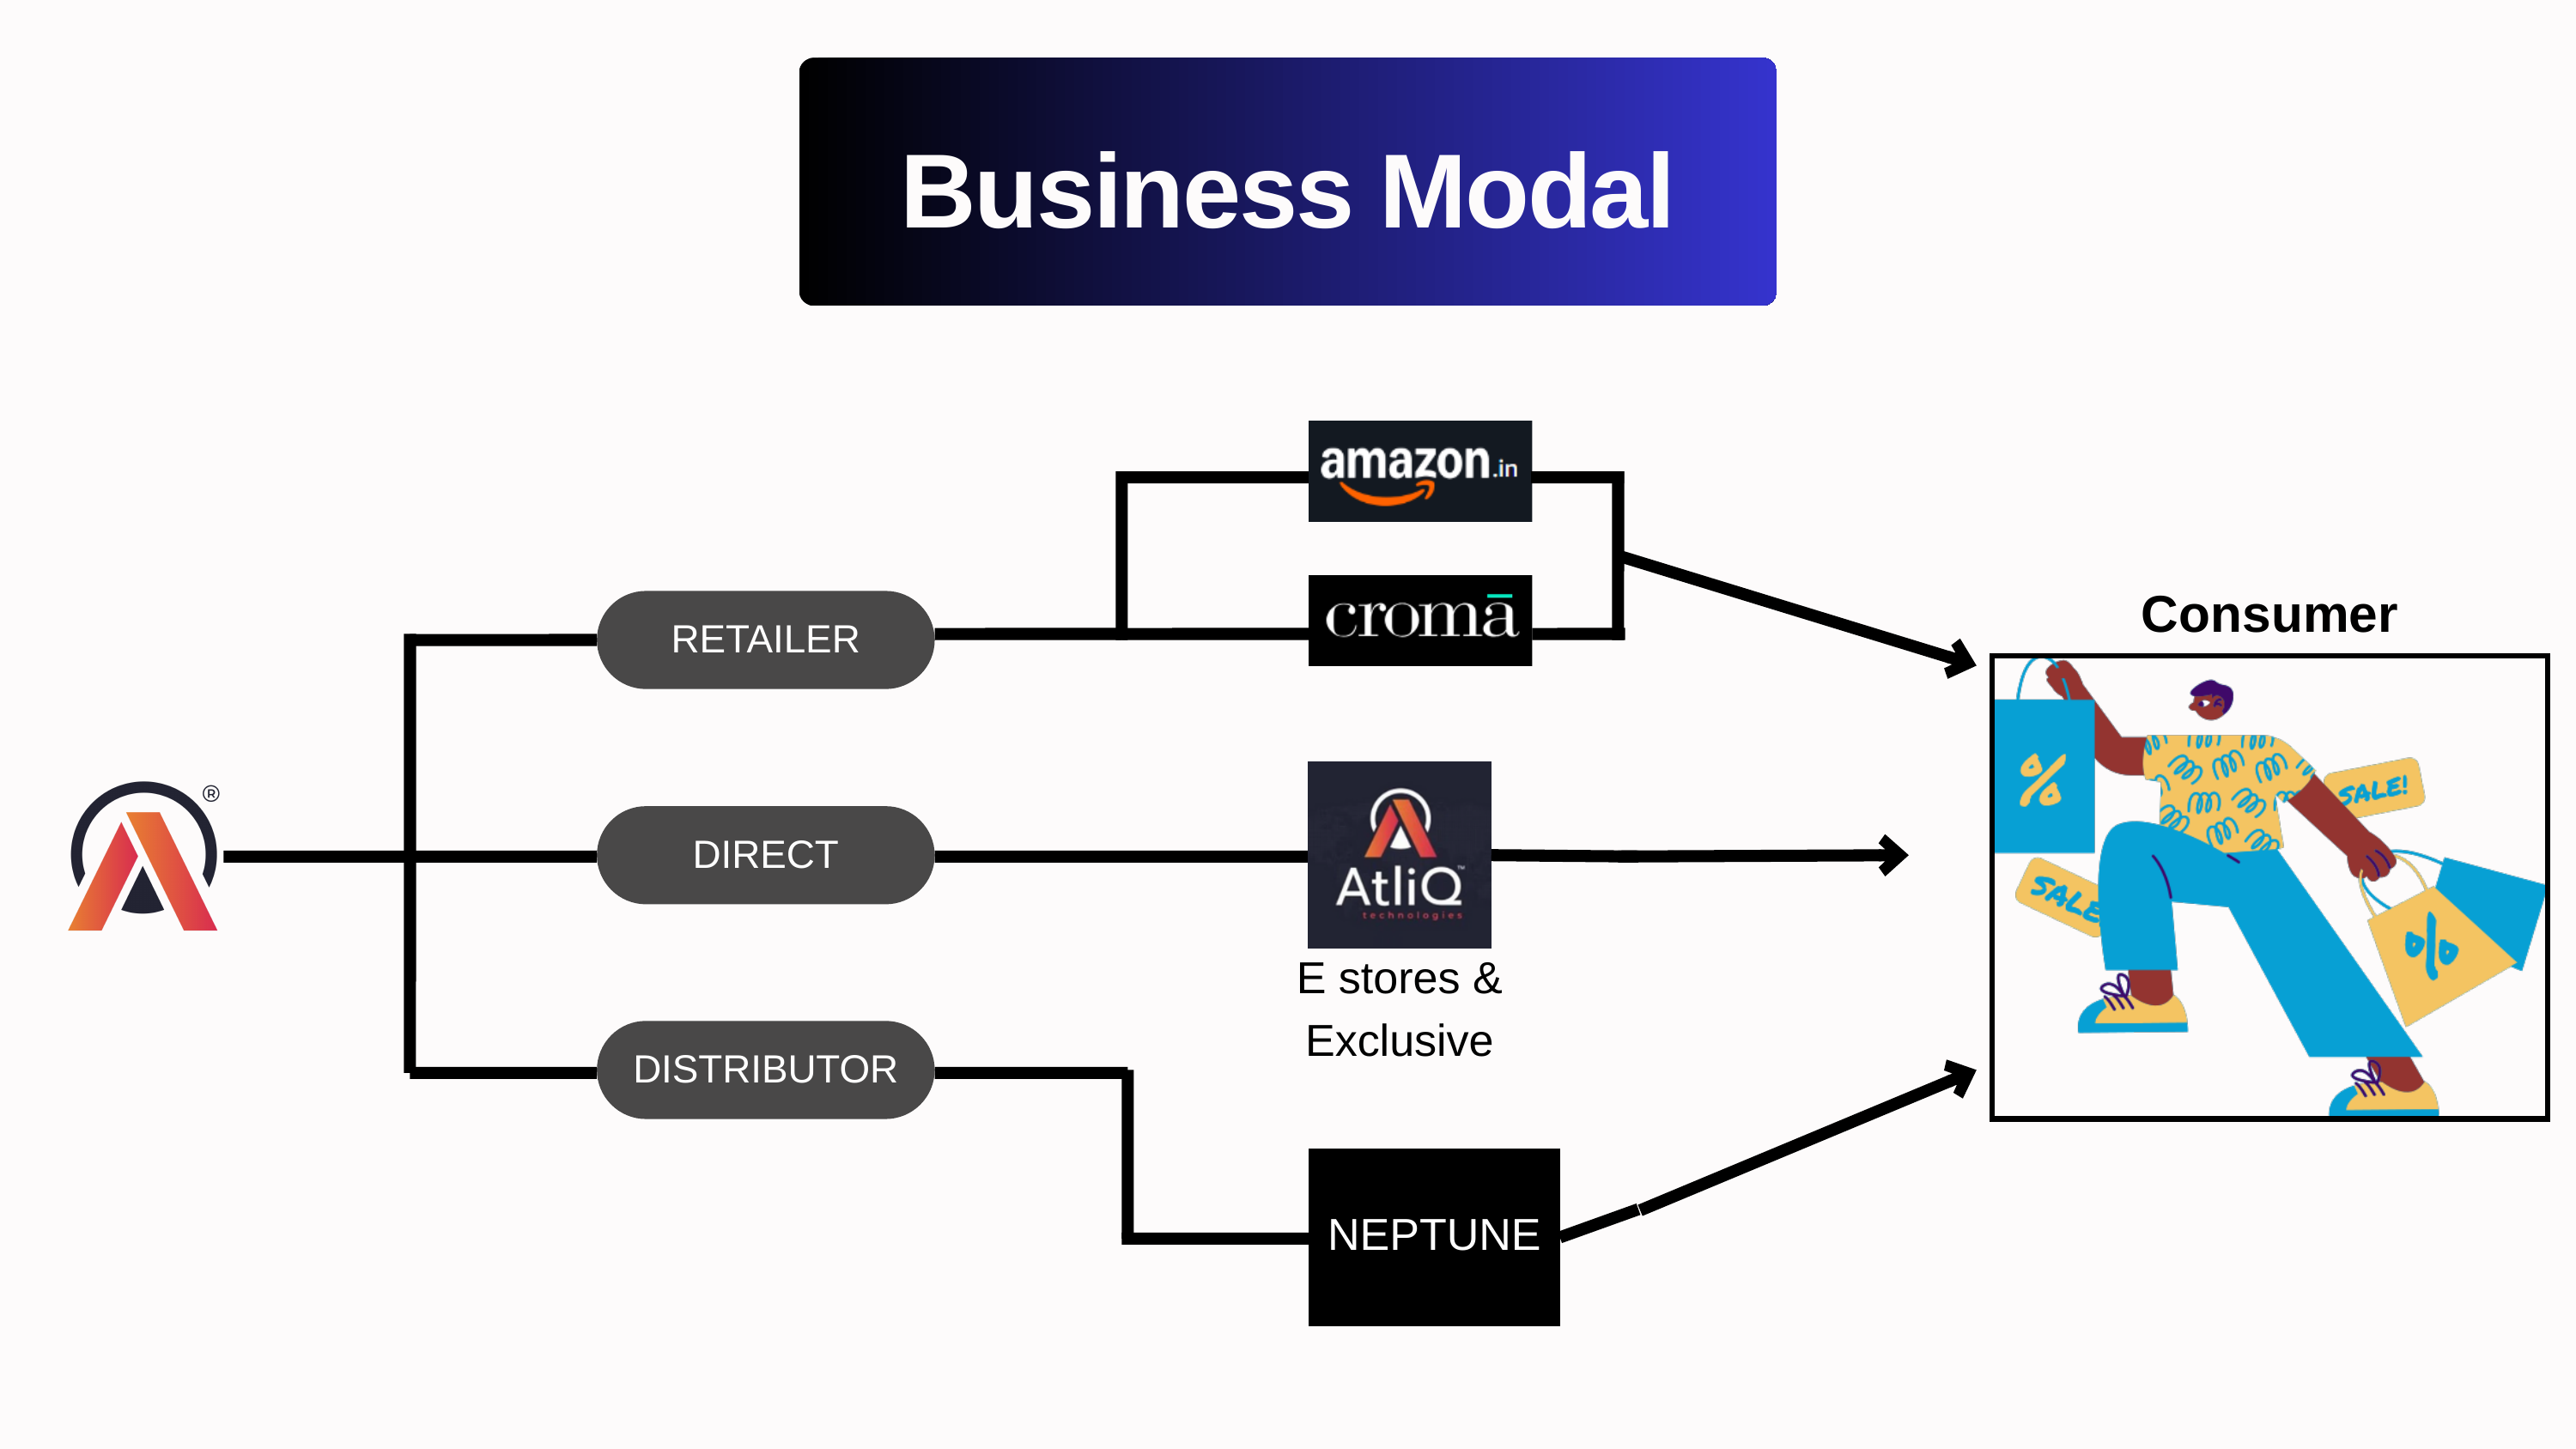

Business Modal

Consumer

RETAILER

DIRECT

E stores & Exclusive

DISTRIBUTOR

NEPTUNE